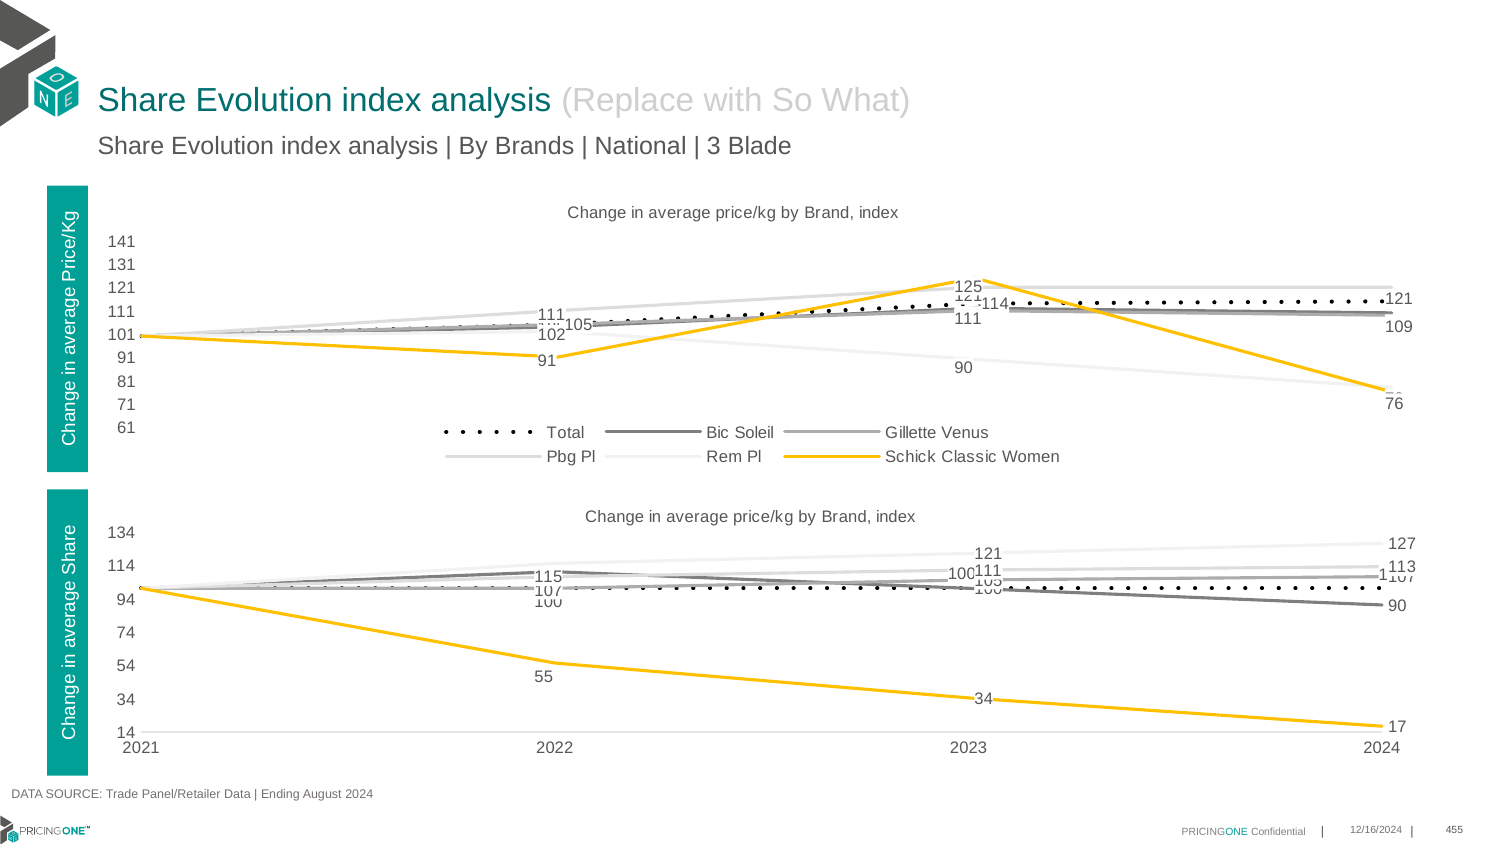

# Share Evolution index analysis (Replace with So What)
Share Evolution index analysis | By Brands | National | 3 Blade

### Chart: Change in average price/kg by Brand, index

| Category | Total | Bic Soleil | Gillette Venus | Pbg Pl | Rem Pl | Schick Classic Women |
|---|---|---|---|---|---|---|
| 2021 | 100.0 | 100.0 | 100.0 | 100.0 | 100.0 | 100.0 |
| 2022 | 105.0 | 104.0 | 105.0 | 111.0 | 102.0 | 91.0 |
| 2023 | 114.0 | 112.0 | 111.0 | 121.0 | 90.0 | 125.0 |
| 2024 | 115.0 | 110.0 | 109.0 | 121.0 | 78.0 | 76.0 |
Change in average Price/Kg

### Chart: Change in average price/kg by Brand, index

| Category | Total | Bic Soleil | Gillette Venus | Pbg Pl | Rem Pl | Schick Classic Women |
|---|---|---|---|---|---|---|
| 2021 | 100.0 | 100.0 | 100.0 | 100.0 | 100.0 | 100.0 |
| 2022 | 100.0 | 110.0 | 100.0 | 107.0 | 115.0 | 55.0 |
| 2023 | 100.0 | 100.0 | 105.0 | 111.0 | 121.0 | 34.0 |
| 2024 | 100.0 | 90.0 | 107.0 | 113.0 | 127.0 | 17.0 |
Change in average Share
DATA SOURCE: Trade Panel/Retailer Data | Ending August 2024

12/16/2024
455